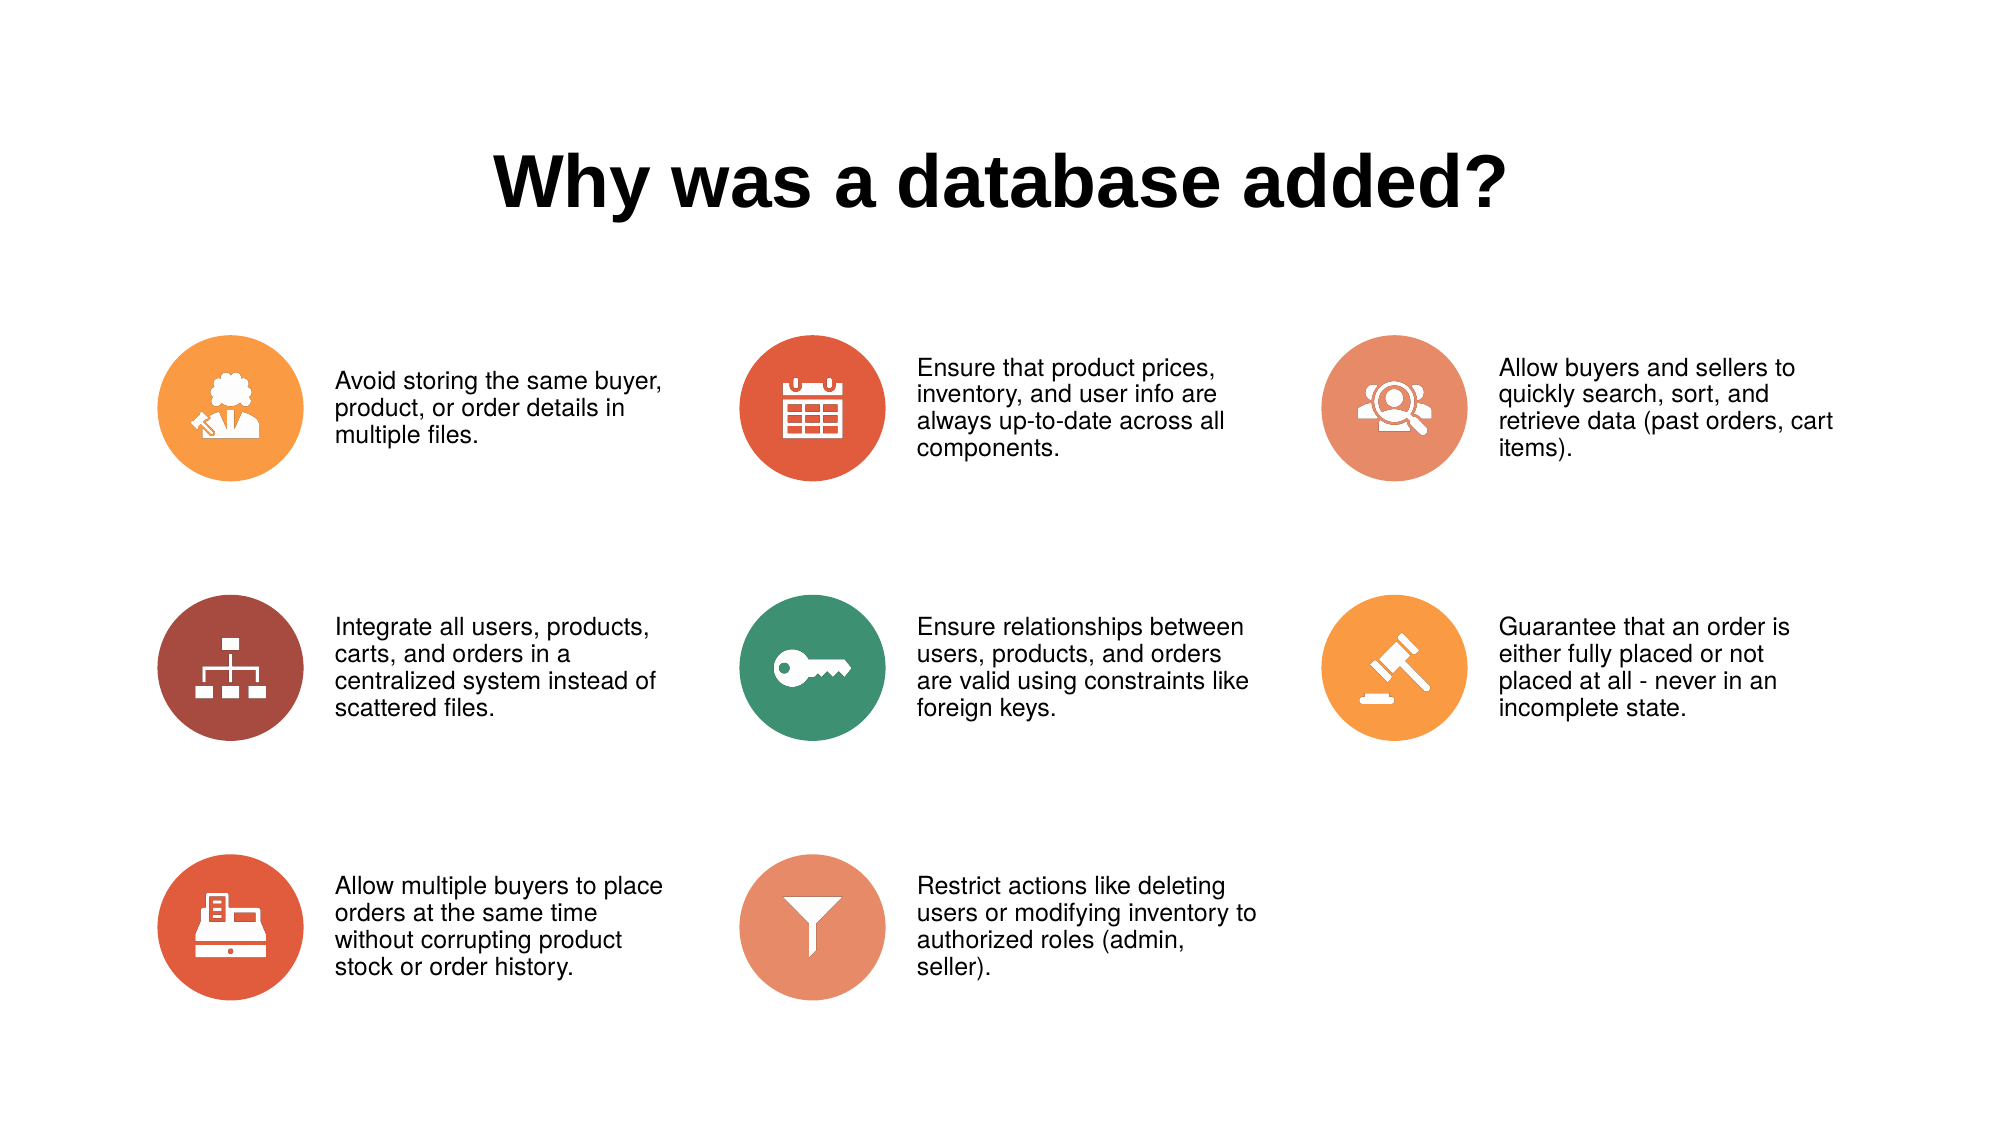

# Why was a database added?
Avoid storing the same buyer, product, or order details in multiple files.
Ensure that product prices, inventory, and user info are always up-to-date across all components.
Allow buyers and sellers to quickly search, sort, and retrieve data (past orders, cart items).
Integrate all users, products, carts, and orders in a centralized system instead of scattered files.
Ensure relationships between users, products, and orders are valid using constraints like foreign keys.
Guarantee that an order is either fully placed or not placed at all - never in an incomplete state.
Allow multiple buyers to place orders at the same time without corrupting product stock or order history.
Restrict actions like deleting users or modifying inventory to authorized roles (admin, seller).